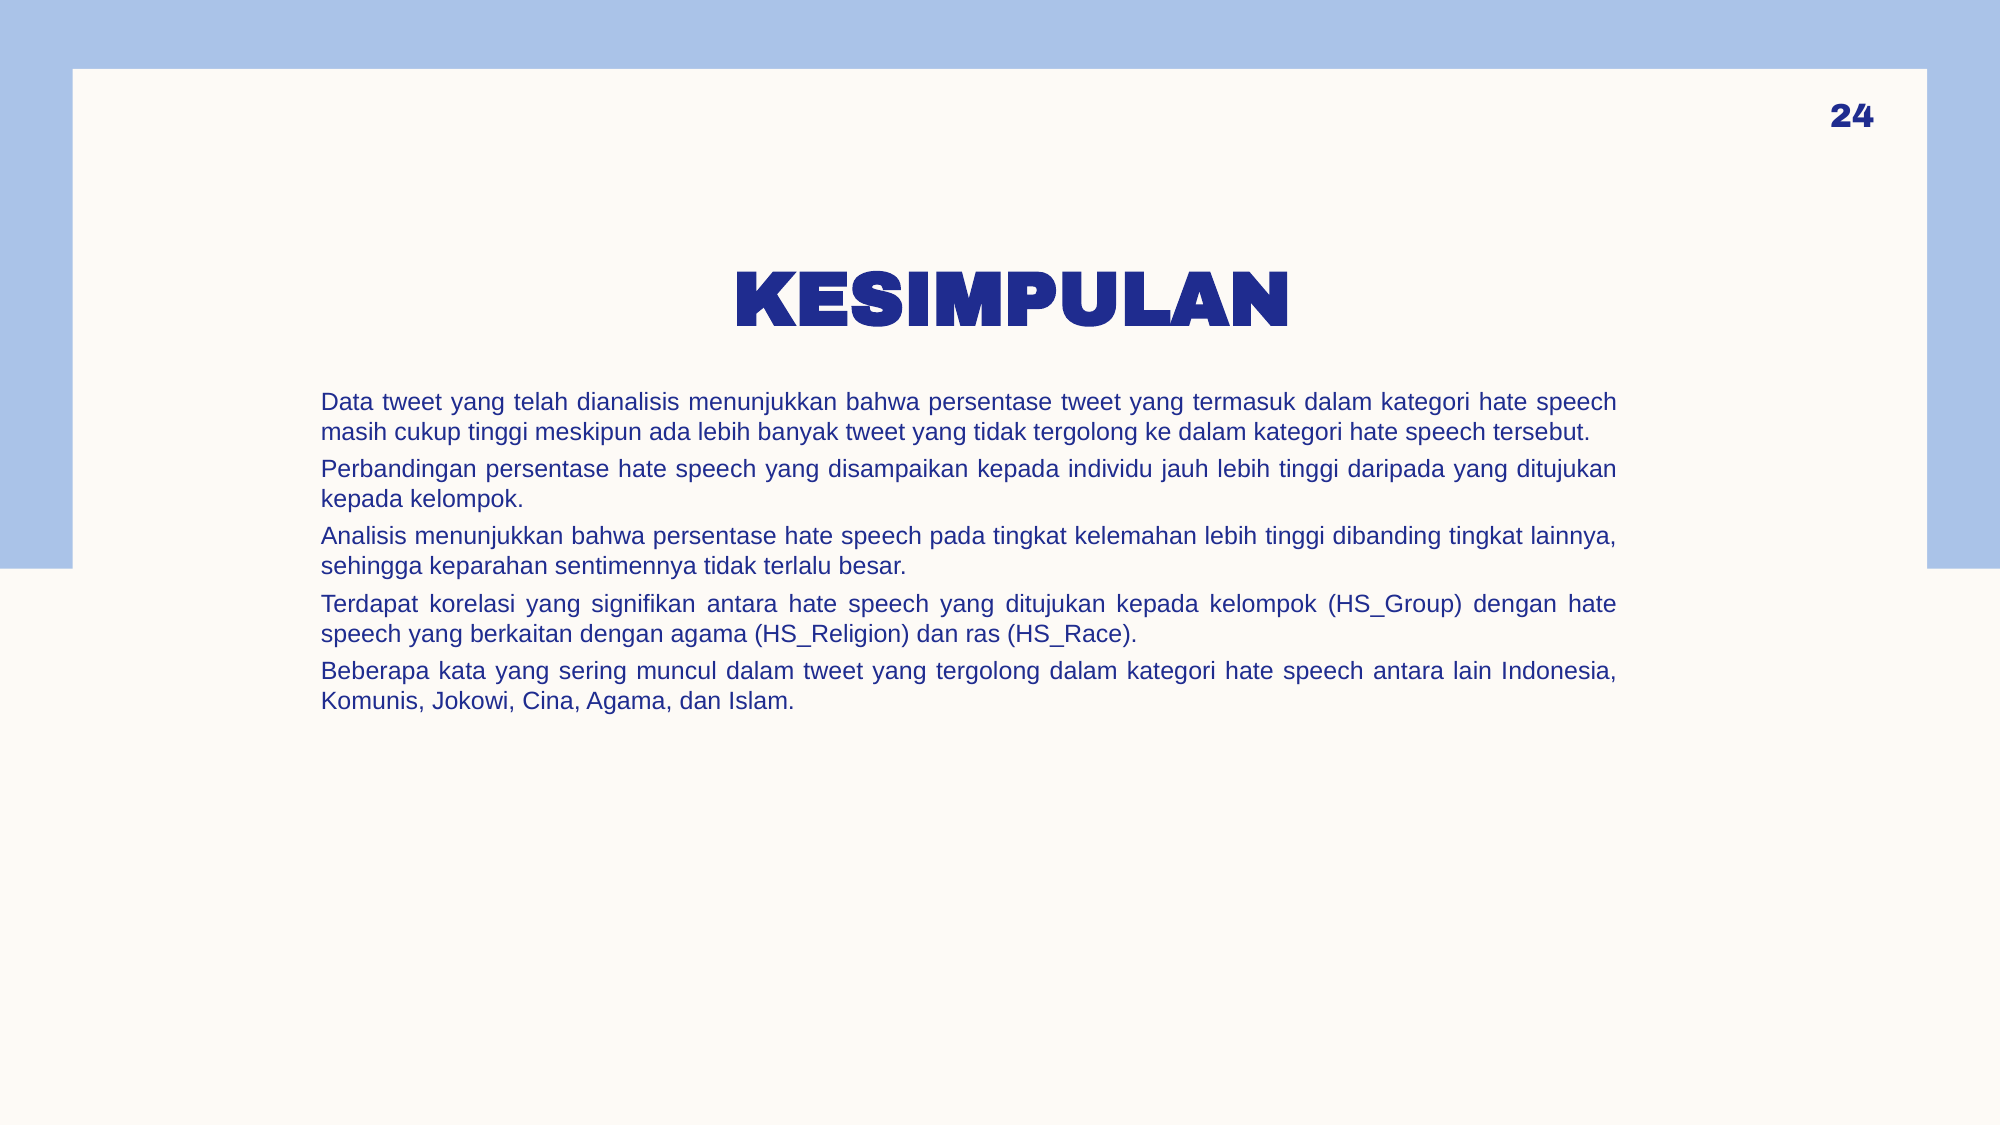

24
# KESIMPULAN

Data tweet yang telah dianalisis menunjukkan bahwa persentase tweet yang termasuk dalam kategori hate speech masih cukup tinggi meskipun ada lebih banyak tweet yang tidak tergolong ke dalam kategori hate speech tersebut.
Perbandingan persentase hate speech yang disampaikan kepada individu jauh lebih tinggi daripada yang ditujukan kepada kelompok.
Analisis menunjukkan bahwa persentase hate speech pada tingkat kelemahan lebih tinggi dibanding tingkat lainnya, sehingga keparahan sentimennya tidak terlalu besar.
Terdapat korelasi yang signifikan antara hate speech yang ditujukan kepada kelompok (HS_Group) dengan hate speech yang berkaitan dengan agama (HS_Religion) dan ras (HS_Race).
Beberapa kata yang sering muncul dalam tweet yang tergolong dalam kategori hate speech antara lain Indonesia, Komunis, Jokowi, Cina, Agama, dan Islam.